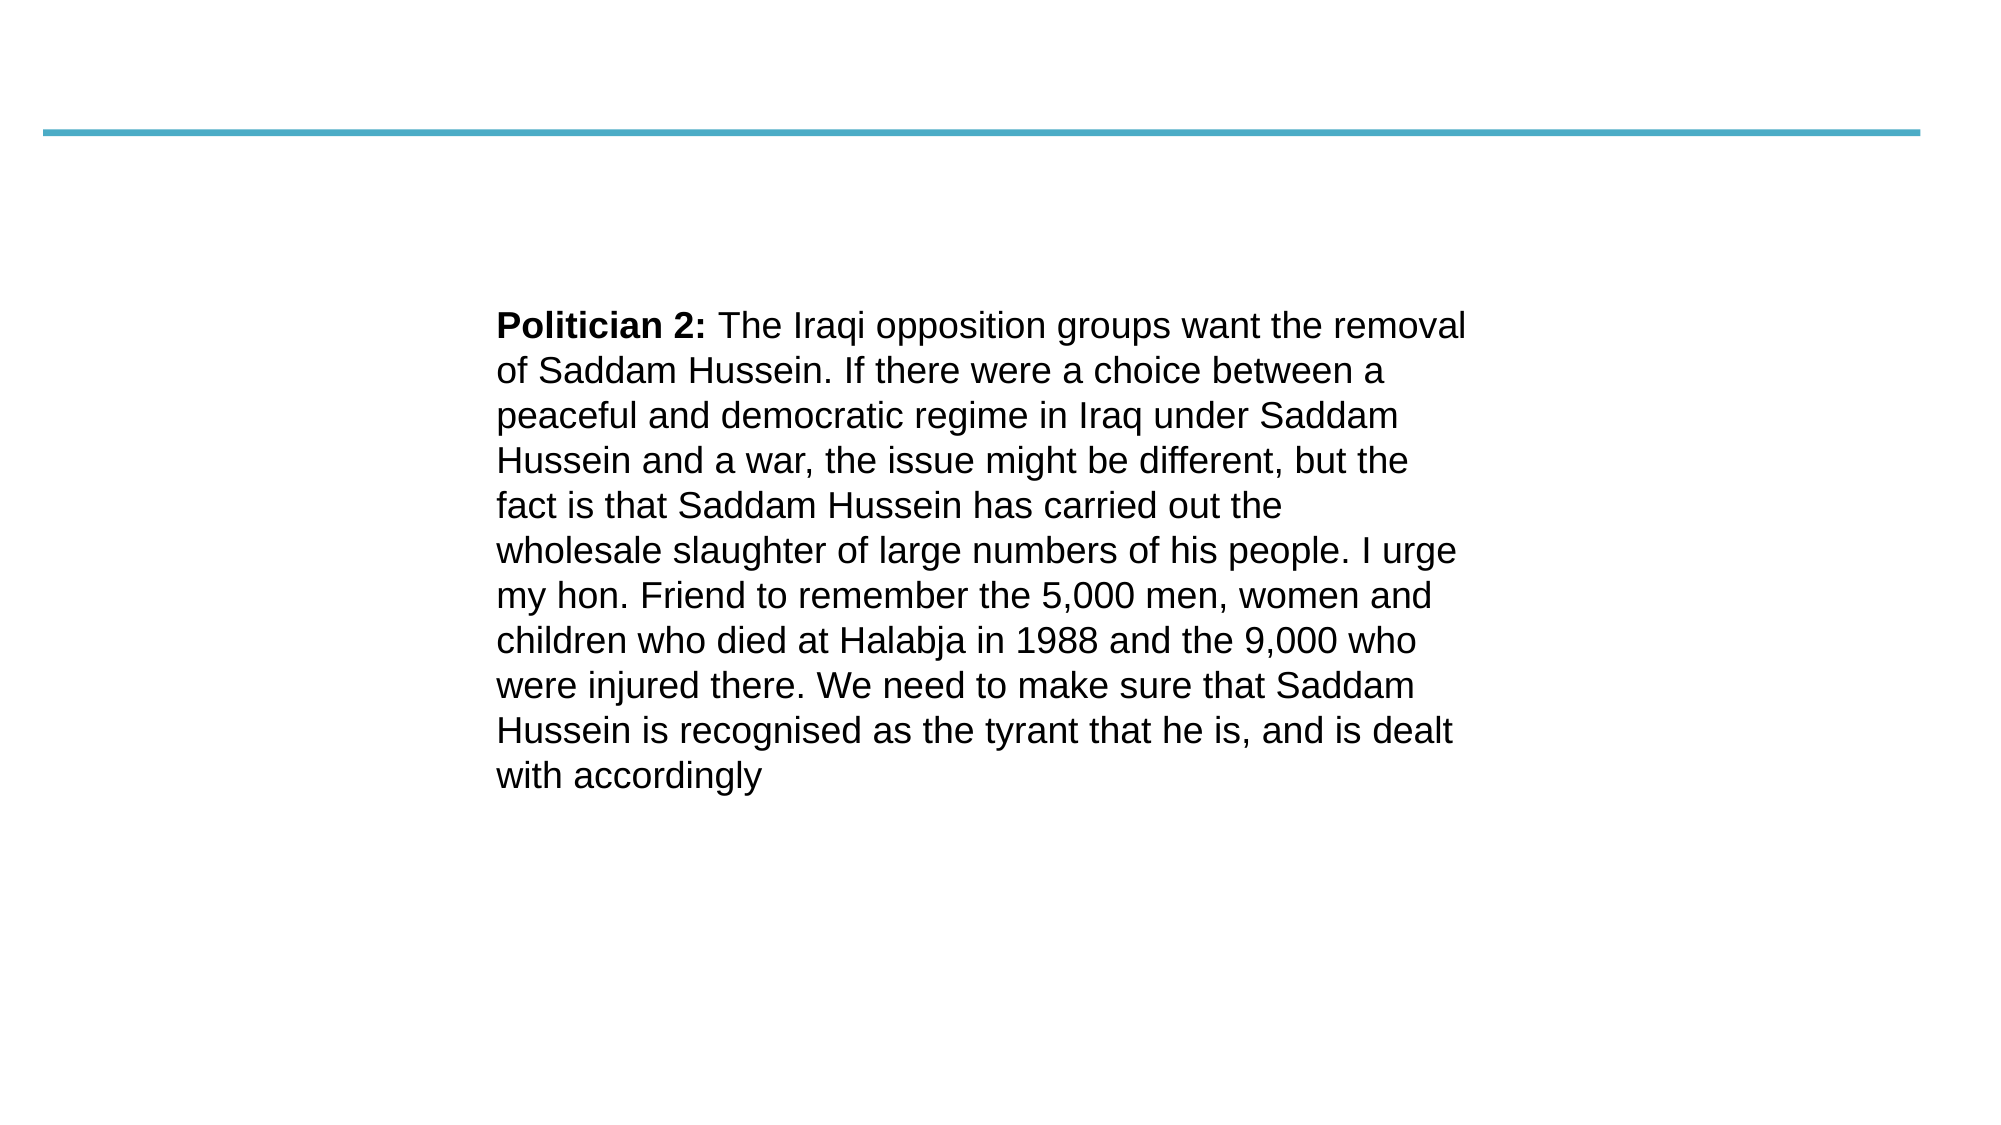

Politician 2: The Iraqi opposition groups want the removal of Saddam Hussein. If there were a choice between a peaceful and democratic regime in Iraq under Saddam Hussein and a war, the issue might be different, but the fact is that Saddam Hussein has carried out the
wholesale slaughter of large numbers of his people. I urge my hon. Friend to remember the 5,000 men, women and children who died at Halabja in 1988 and the 9,000 who were injured there. We need to make sure that Saddam Hussein is recognised as the tyrant that he is, and is dealt with accordingly